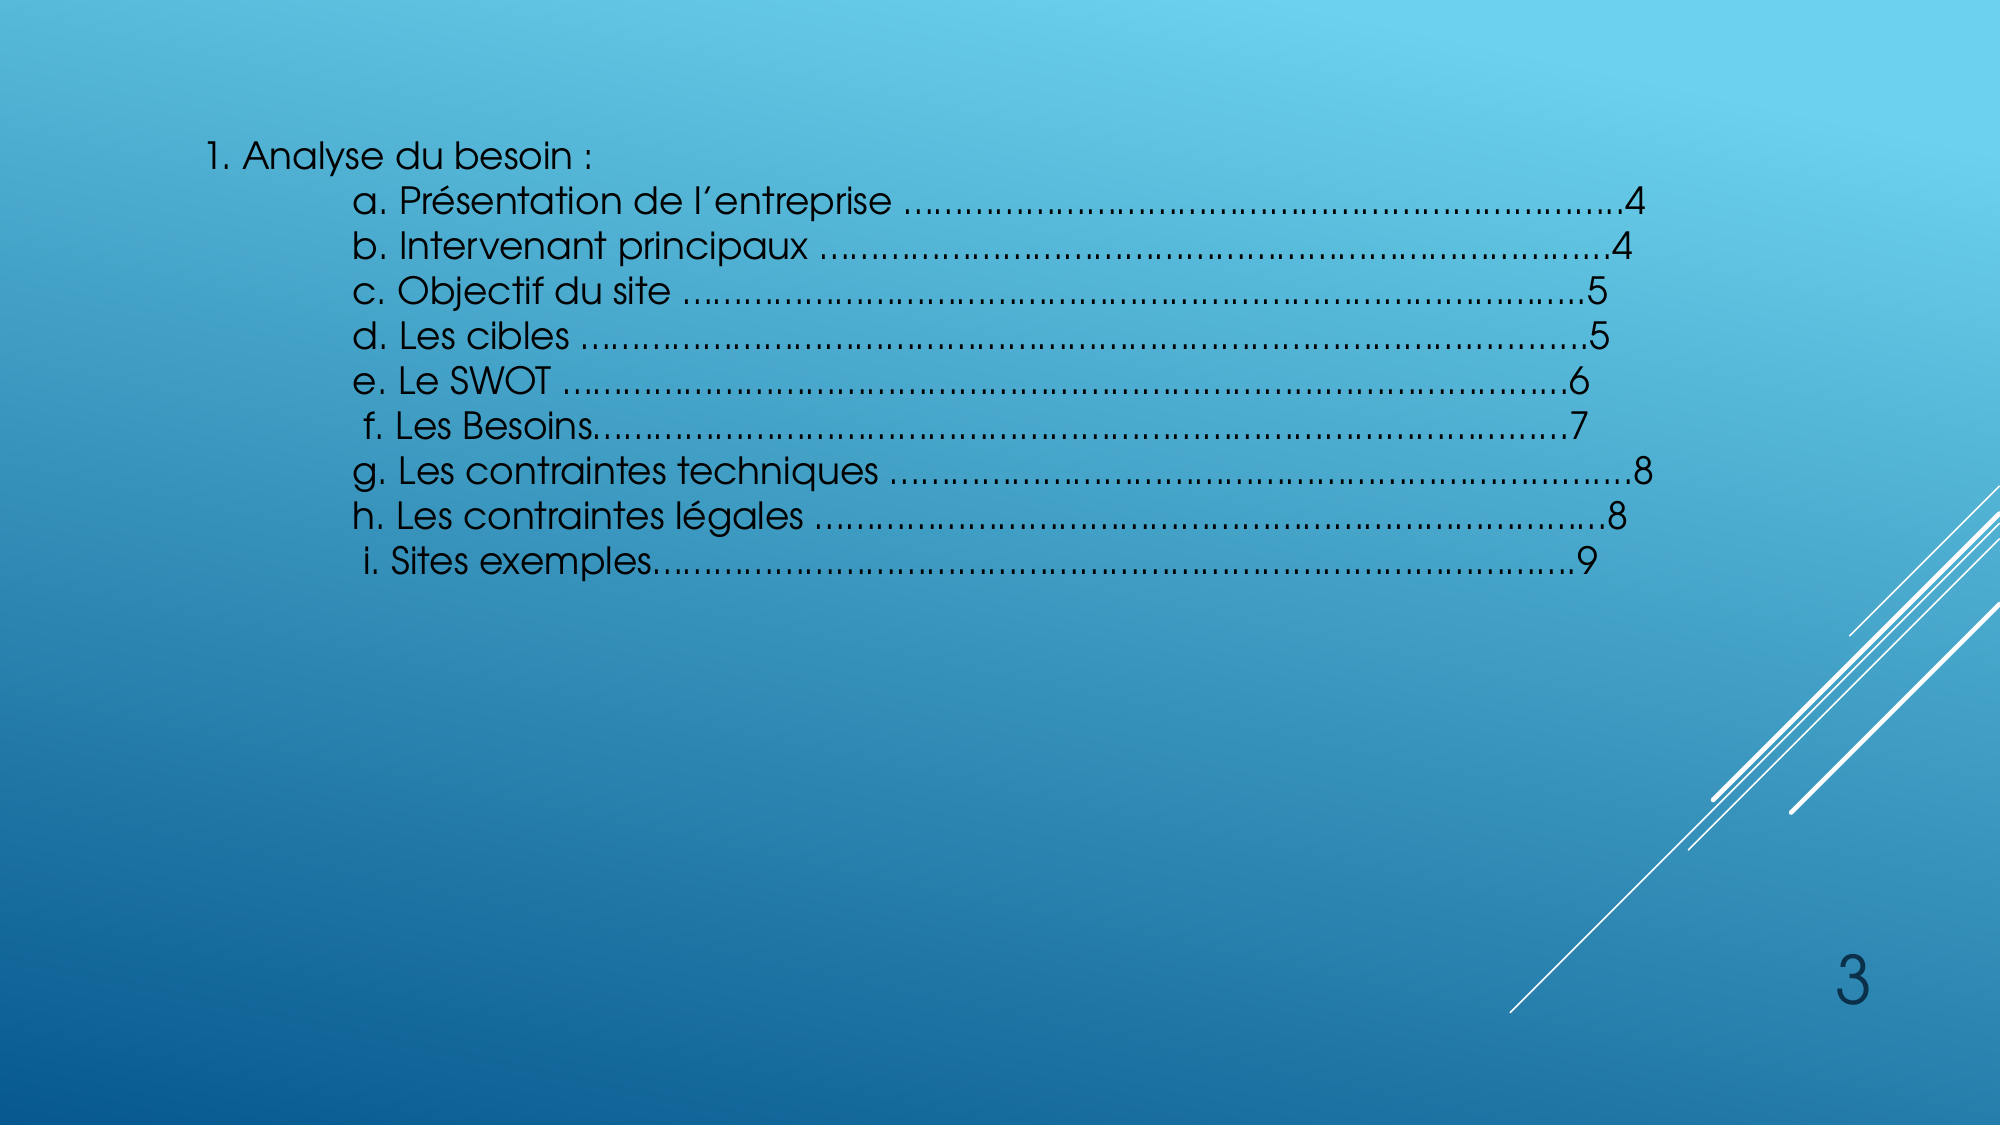

1. Analyse du besoin :
	a. Présentation de l’entreprise ……………………………………………………………..4
	b. Intervenant principaux …………………………………………………………………...4
	c. Objectif du site ……………………………………………………………………………..5
	d. Les cibles ……………………………………………………………………………............5
	e. Le SWOT ………………………………………………………………...…………………...6
	 f. Les Besoins………………………………………………………………………………...…7
	g. Les contraintes techniques ………………………………………………………...…....8
	h. Les contraintes légales ……………………………………………………………………8
	 i. Sites exemples……………………………………………………………………………….9

3